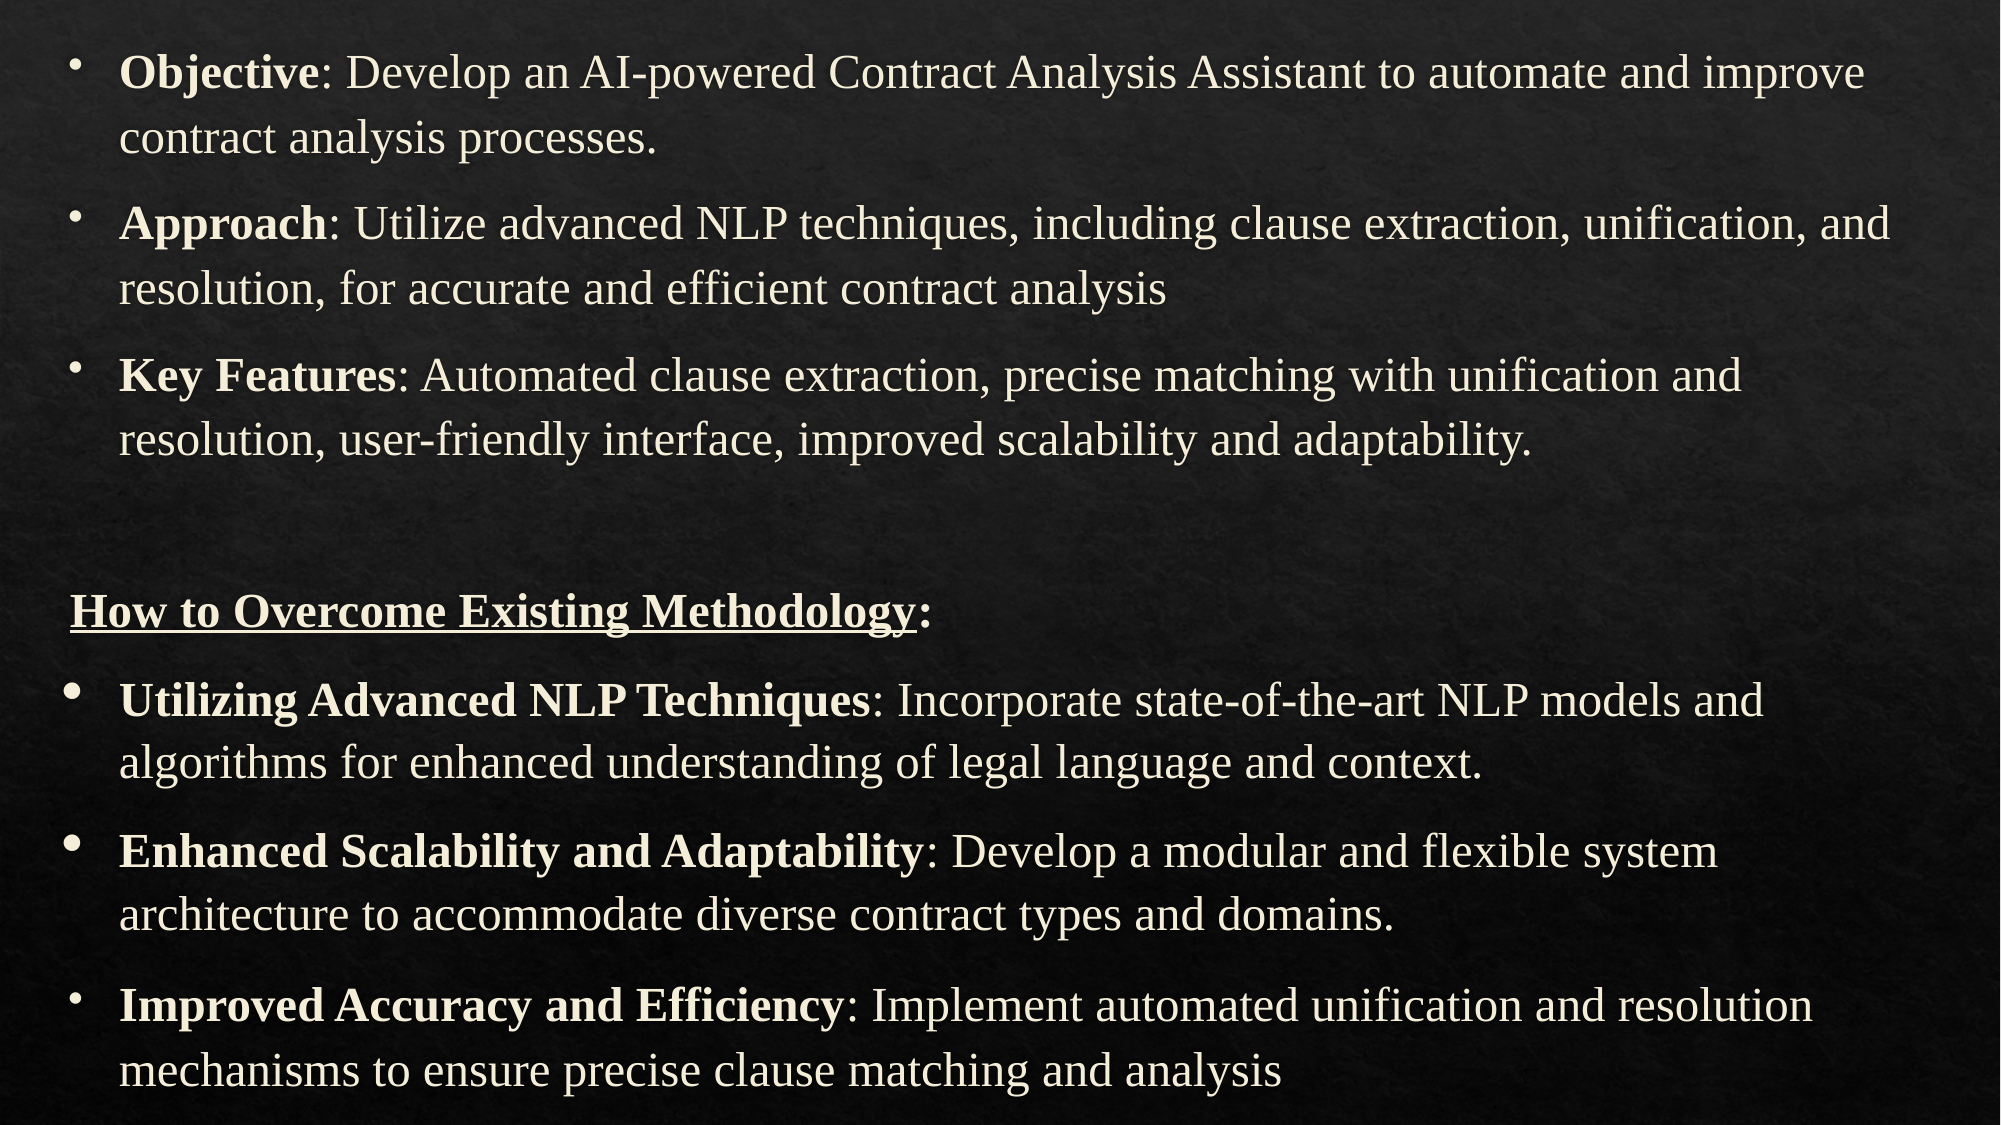

Objective: Develop an AI-powered Contract Analysis Assistant to automate and improve contract analysis processes.
Approach: Utilize advanced NLP techniques, including clause extraction, unification, and resolution, for accurate and efficient contract analysis
Key Features: Automated clause extraction, precise matching with unification and resolution, user-friendly interface, improved scalability and adaptability.

How to Overcome Existing Methodology:
Utilizing Advanced NLP Techniques: Incorporate state-of-the-art NLP models and algorithms for enhanced understanding of legal language and context.
Enhanced Scalability and Adaptability: Develop a modular and flexible system architecture to accommodate diverse contract types and domains.
Improved Accuracy and Efficiency: Implement automated unification and resolution mechanisms to ensure precise clause matching and analysis